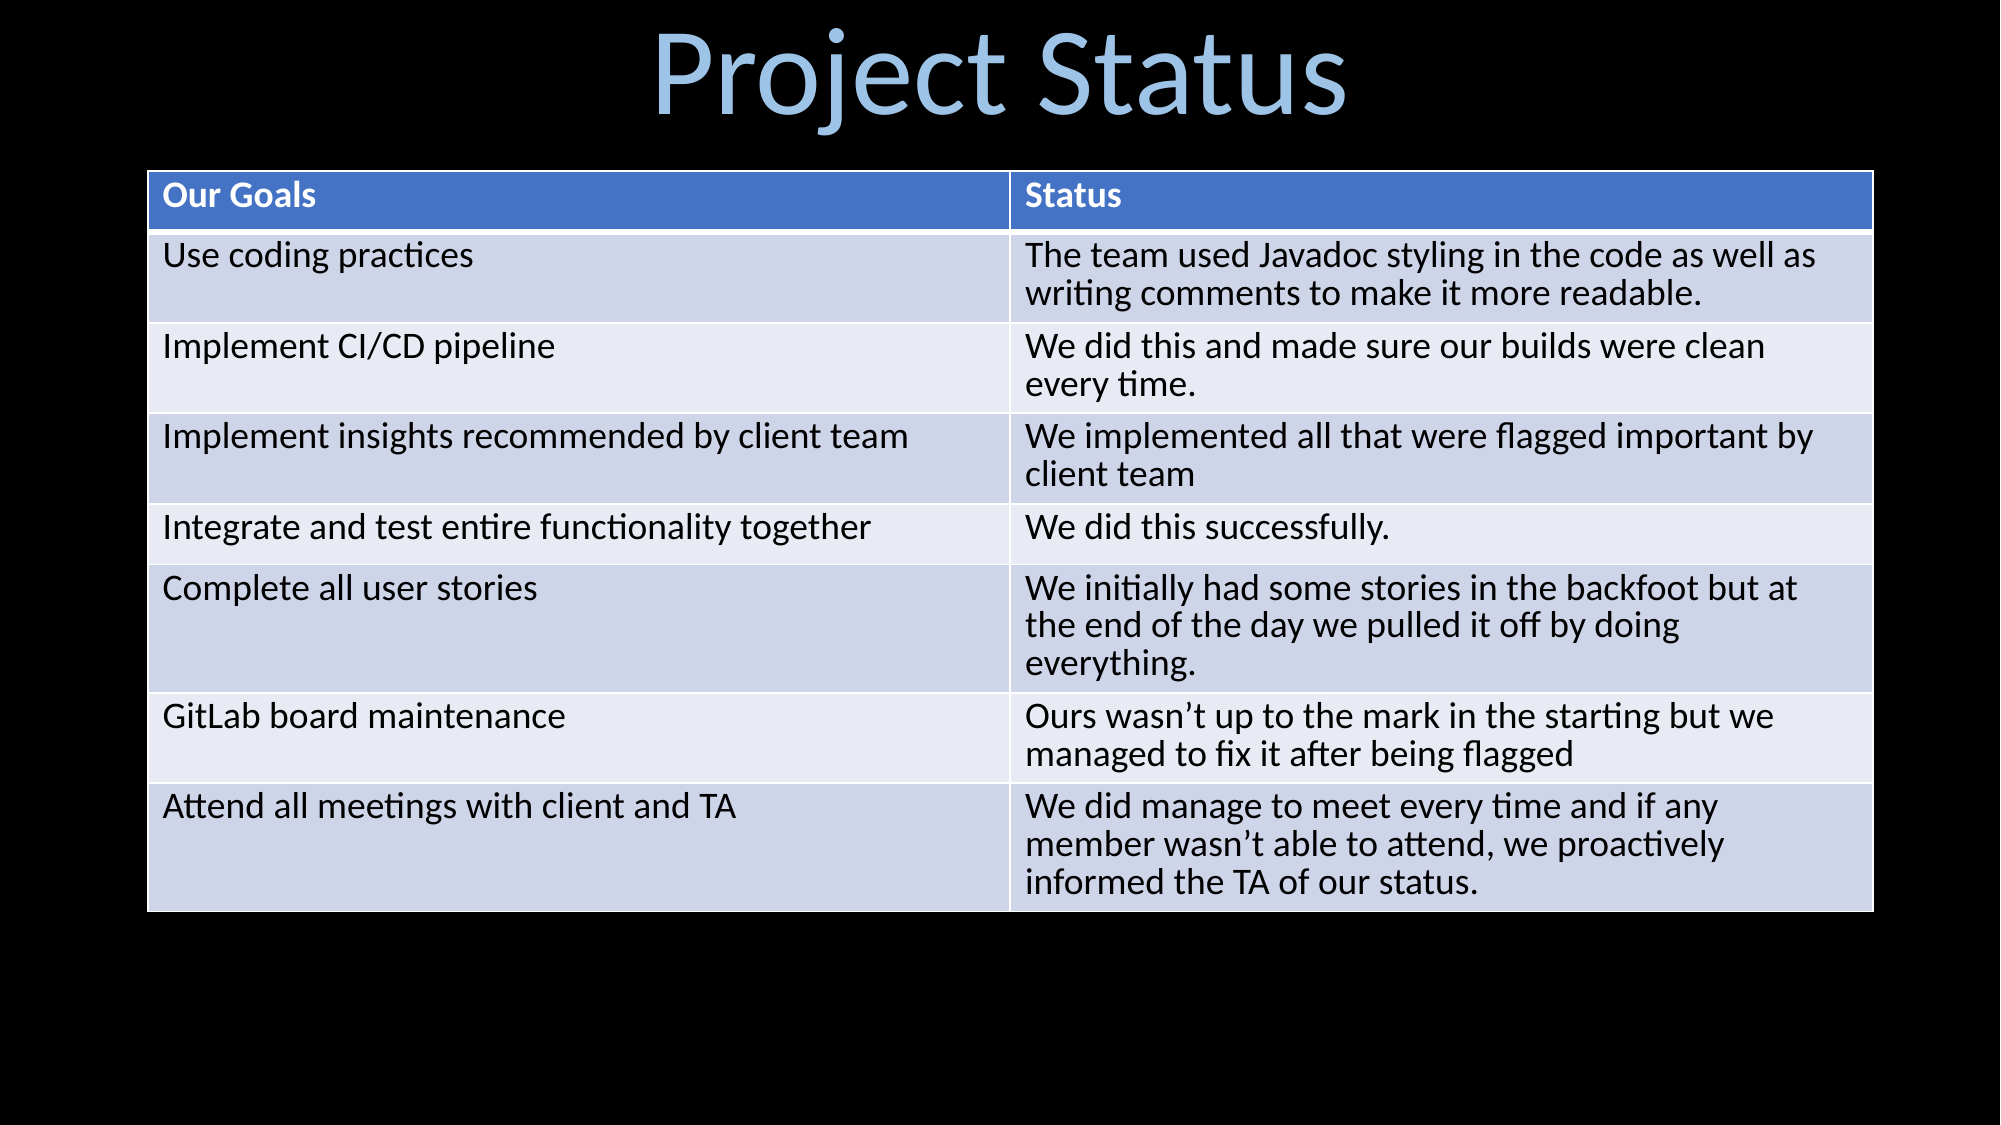

# Project Status
| Our Goals | Status |
| --- | --- |
| Use coding practices | The team used Javadoc styling in the code as well as writing comments to make it more readable. |
| Implement CI/CD pipeline | We did this and made sure our builds were clean every time. |
| Implement insights recommended by client team | We implemented all that were flagged important by client team |
| Integrate and test entire functionality together | We did this successfully. |
| Complete all user stories | We initially had some stories in the backfoot but at the end of the day we pulled it off by doing everything. |
| GitLab board maintenance | Ours wasn’t up to the mark in the starting but we managed to fix it after being flagged |
| Attend all meetings with client and TA | We did manage to meet every time and if any member wasn’t able to attend, we proactively informed the TA of our status. |